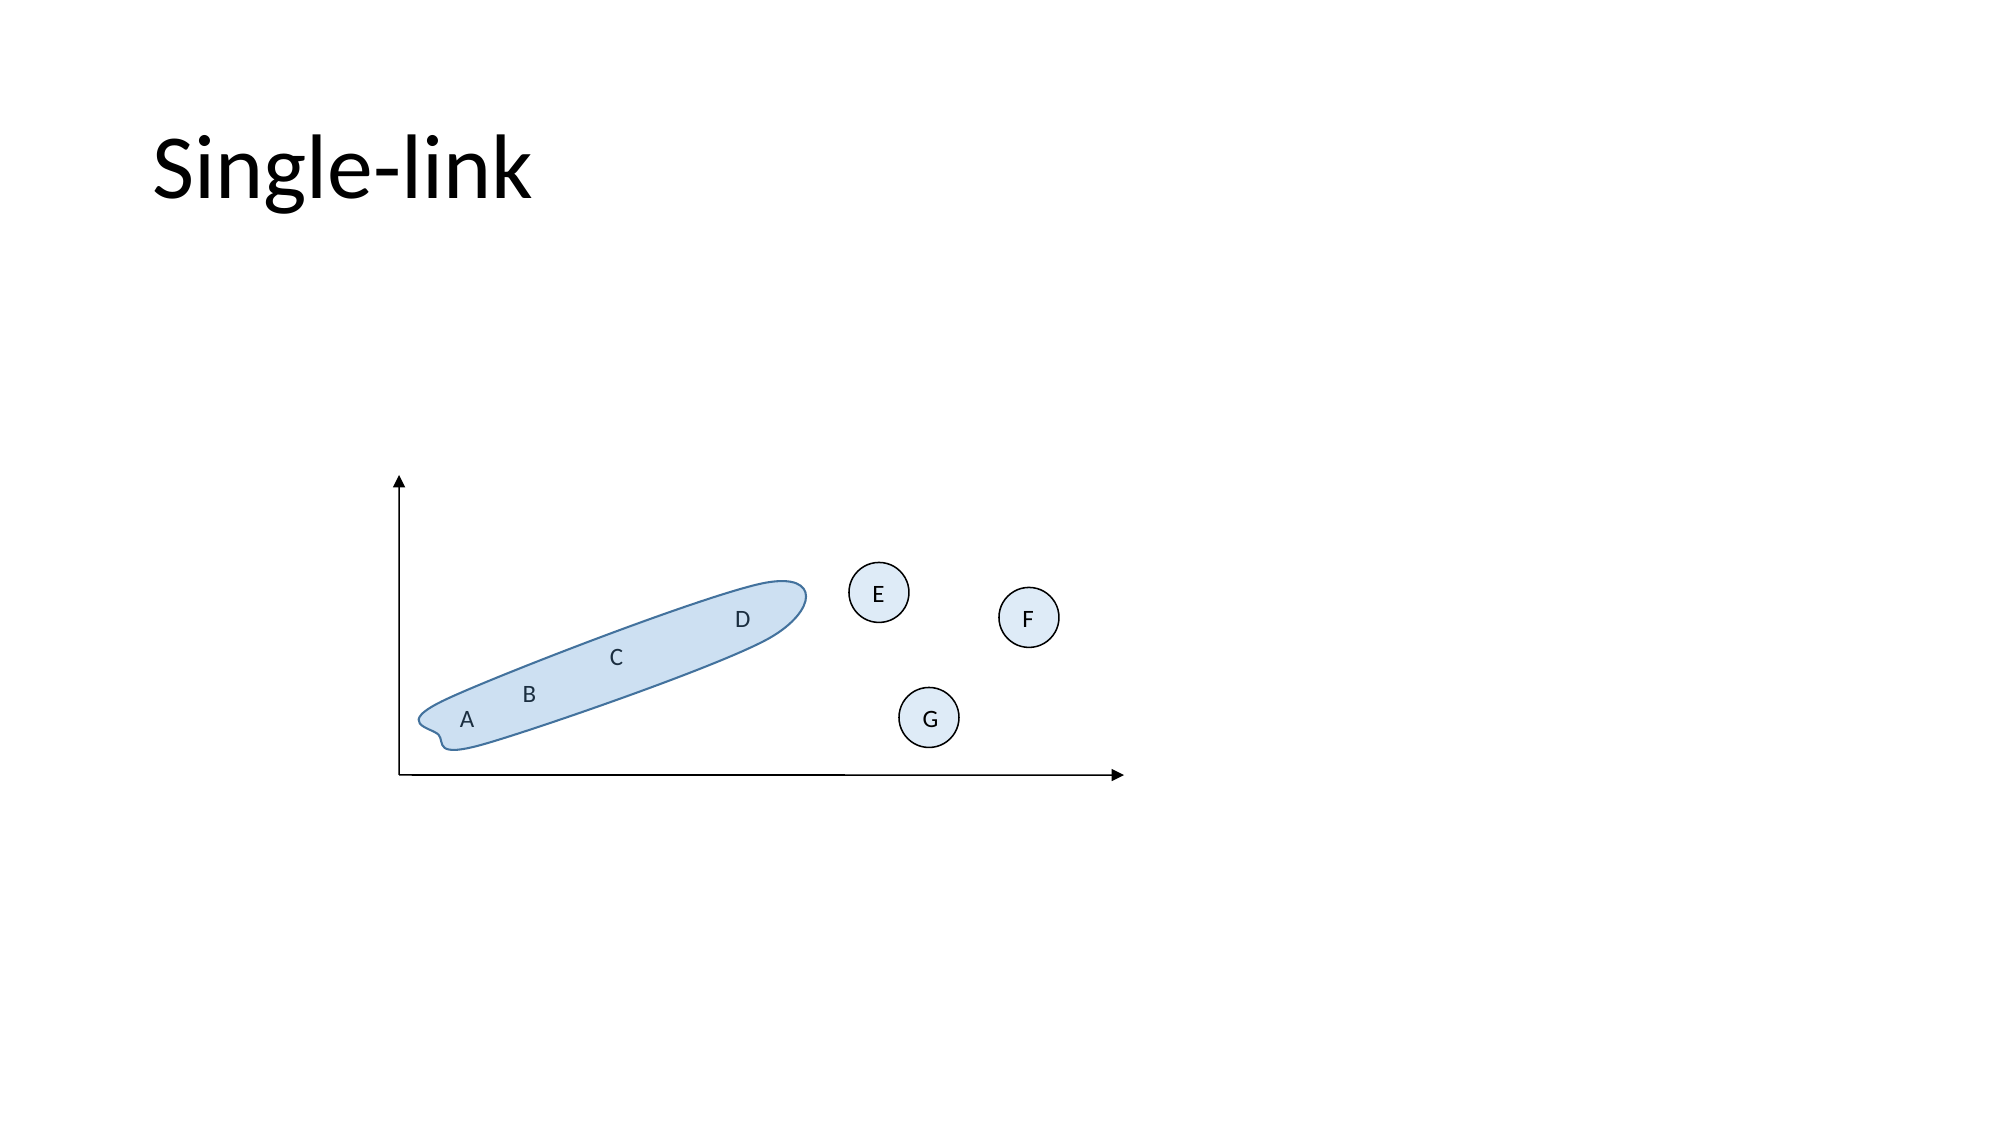

# Single-link

E

D
F
C
B
A
G